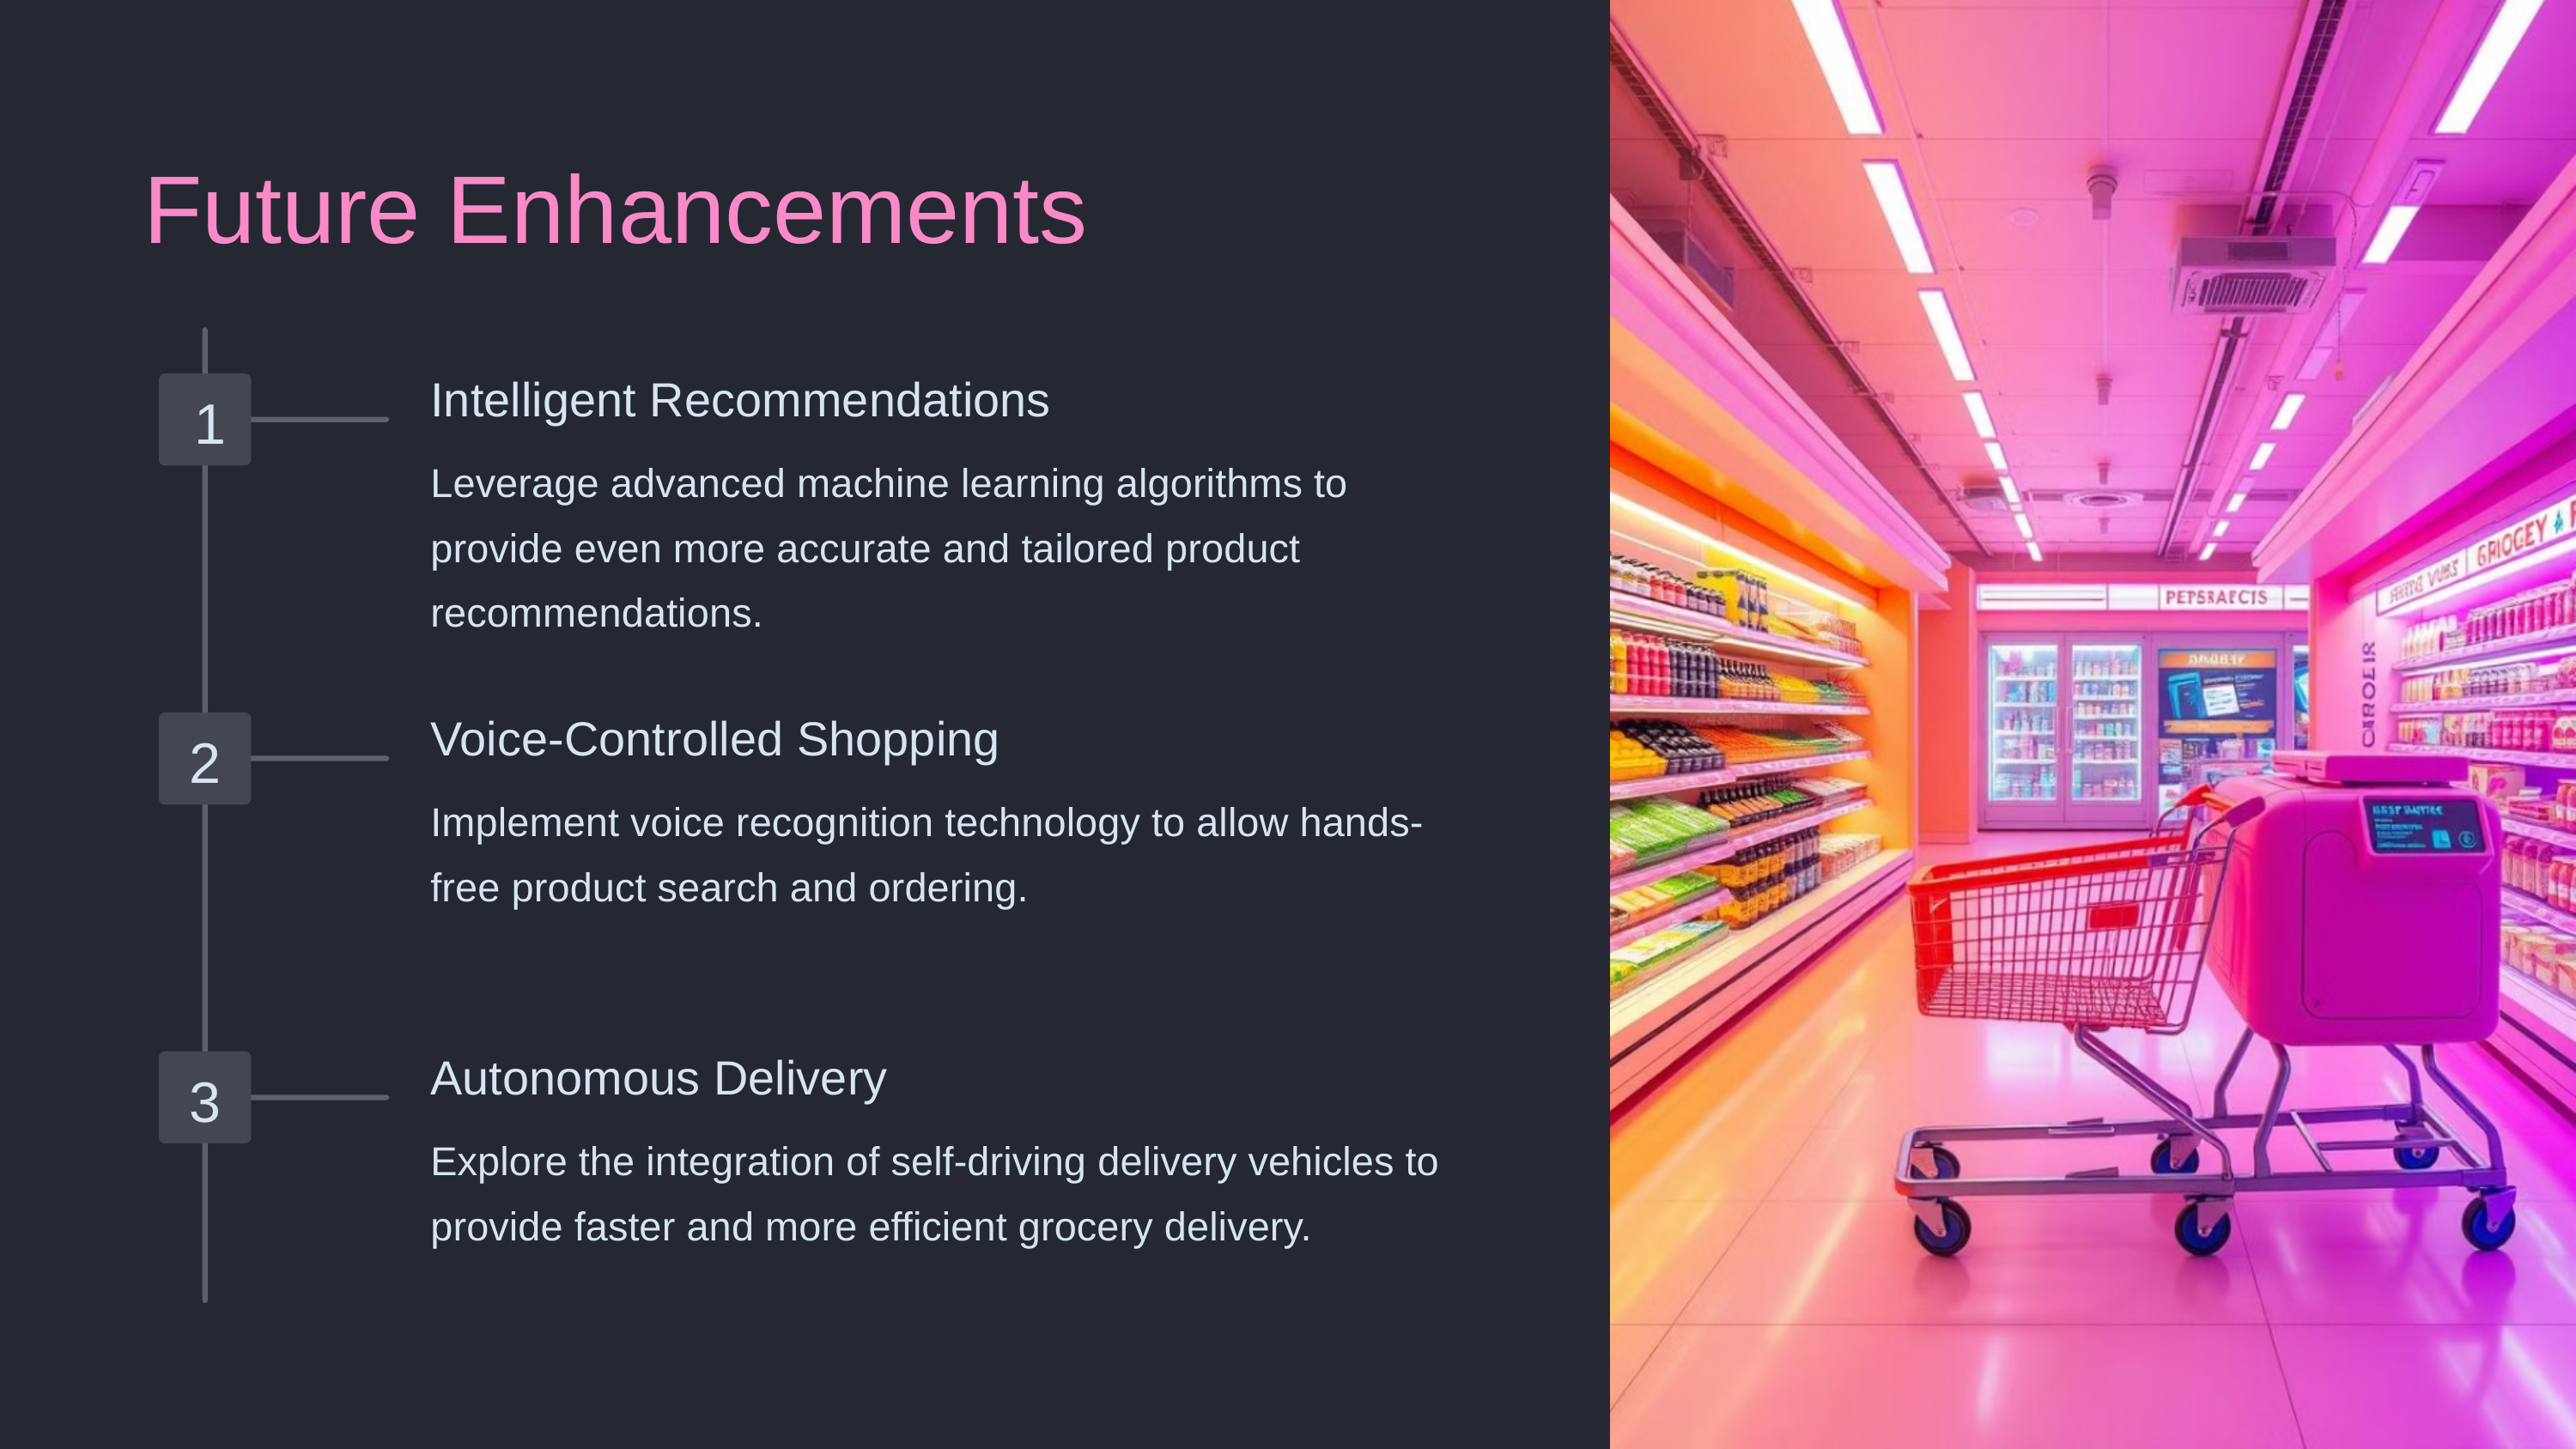

Future Enhancements

Intelligent Recommendations

1

Leverage advanced machine learning algorithms to provide even more accurate and tailored product recommendations.
Voice-Controlled Shopping

2

Implement voice recognition technology to allow hands-free product search and ordering.
Autonomous Delivery

3

Explore the integration of self-driving delivery vehicles to provide faster and more efficient grocery delivery.